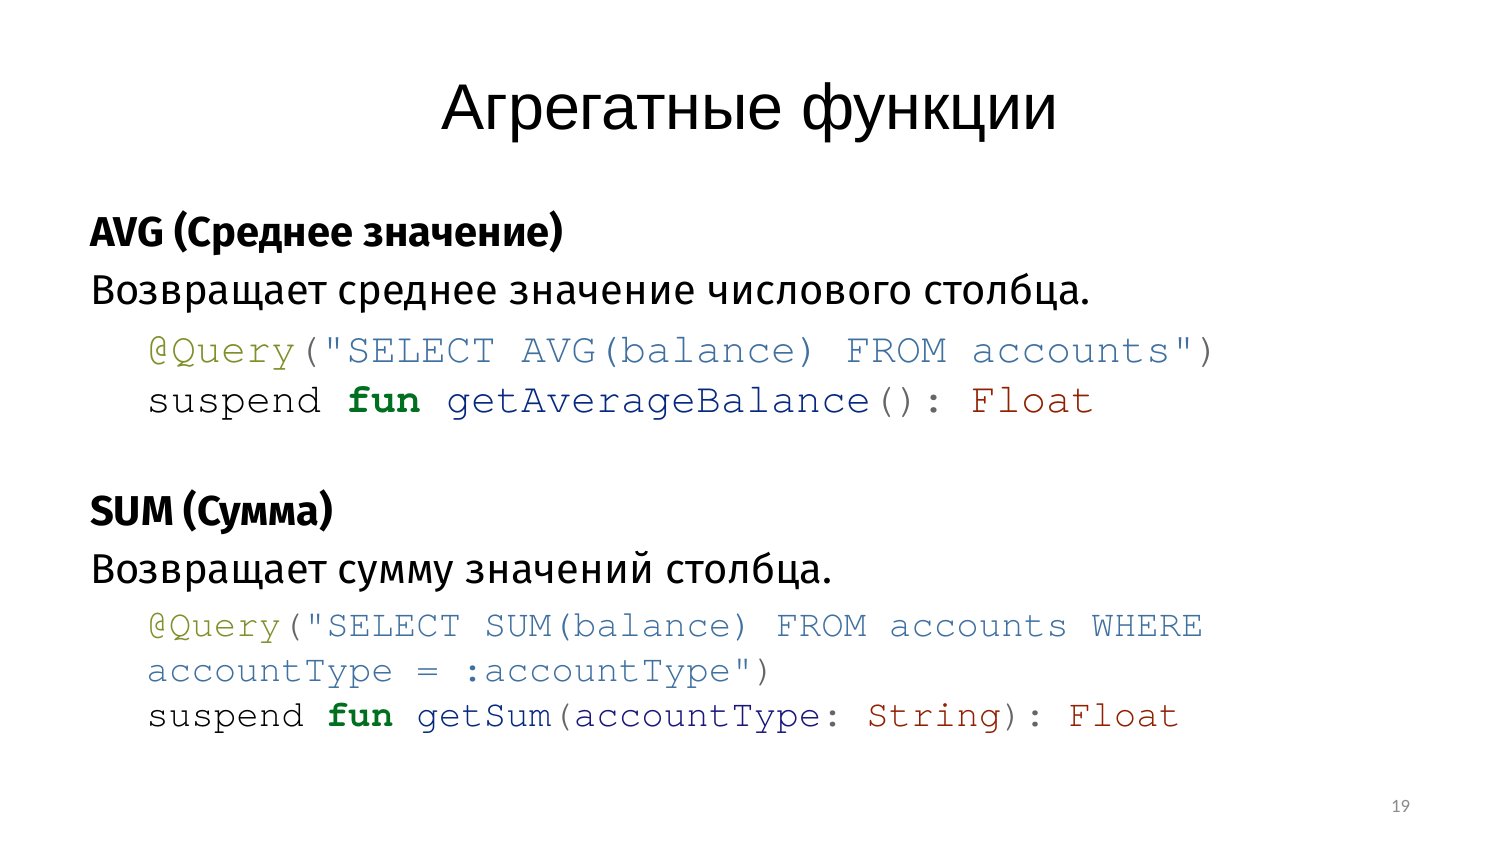

# Агрегатные функции
AVG (Среднее значение)
Возвращает среднее значение числового столбца.
@Query("SELECT AVG(balance) FROM accounts")
suspend fun getAverageBalance(): Float
SUM (Сумма)
Возвращает сумму значений столбца.
@Query("SELECT SUM(balance) FROM accounts WHERE accountType = :accountType")
suspend fun getSum(accountType: String): Float
19